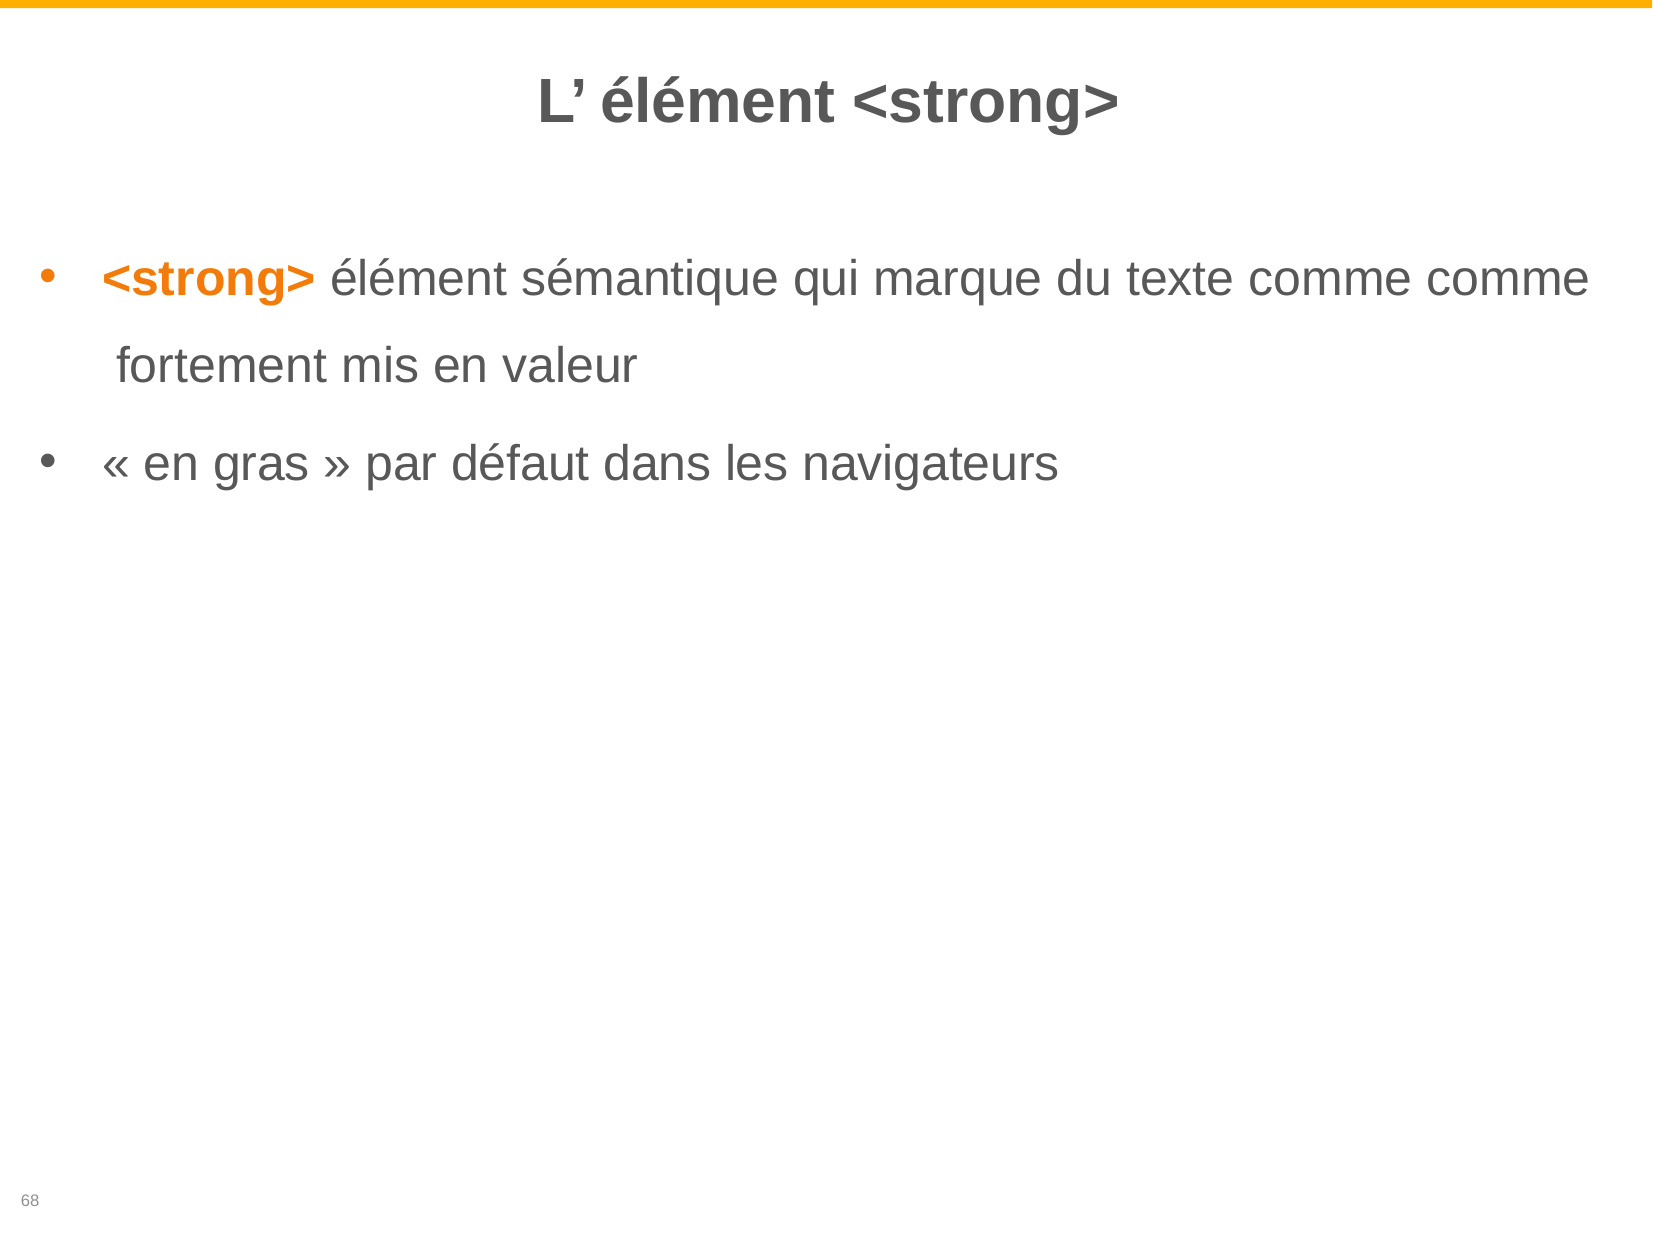

# L’ élément <strong>
<strong> élément sémantique qui marque du texte comme comme  fortement mis en valeur
« en gras » par défaut dans les navigateurs

68